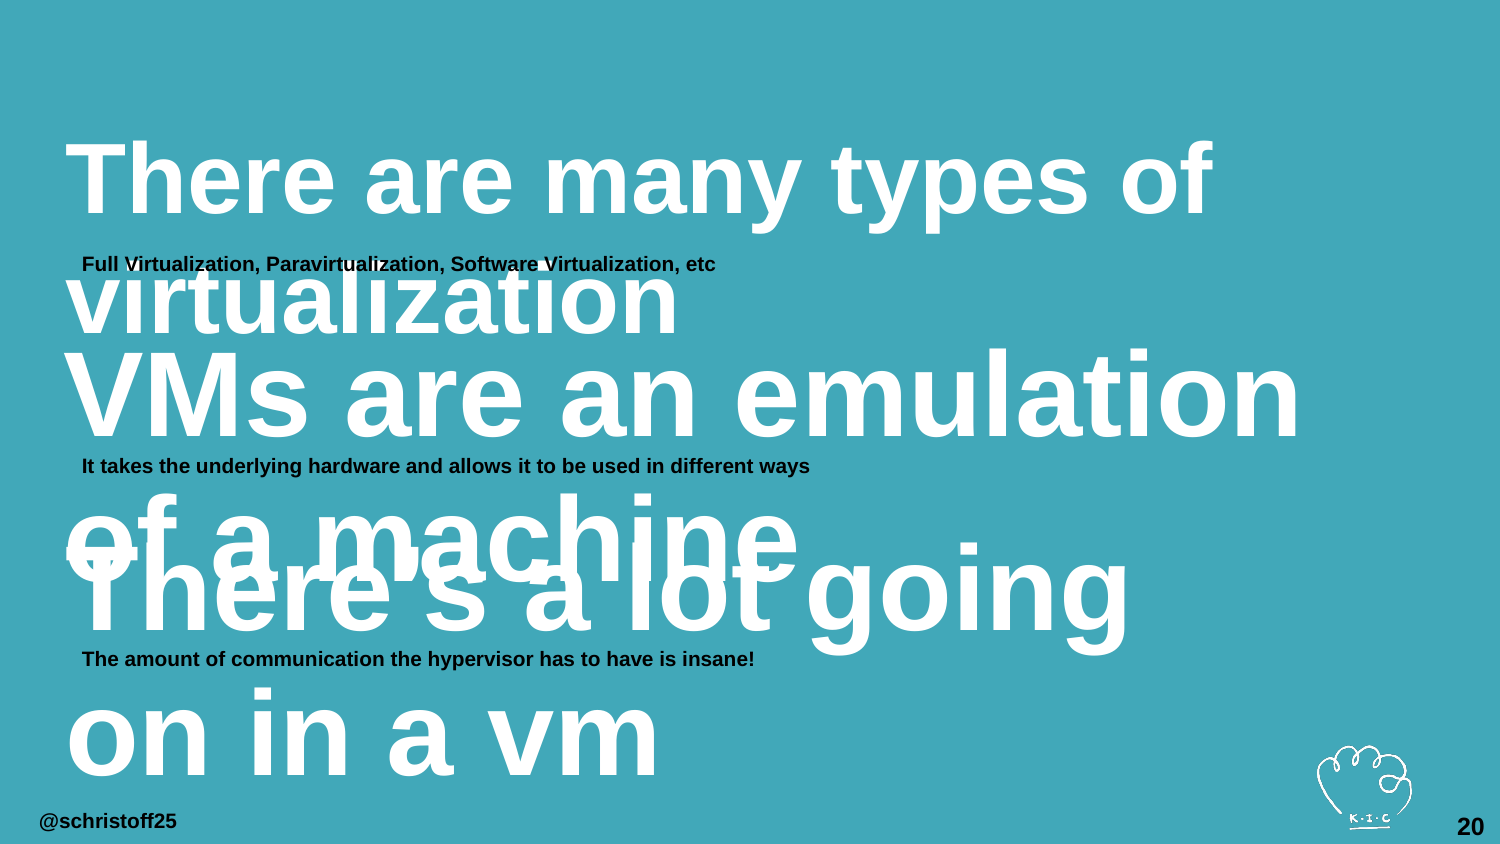

There are many types of virtualization
Full Virtualization, Paravirtualization, Software Virtualization, etc
VMs are an emulation of a machine
It takes the underlying hardware and allows it to be used in different ways
There’s a lot going on in a vm
The amount of communication the hypervisor has to have is insane!
@schristoff25
20